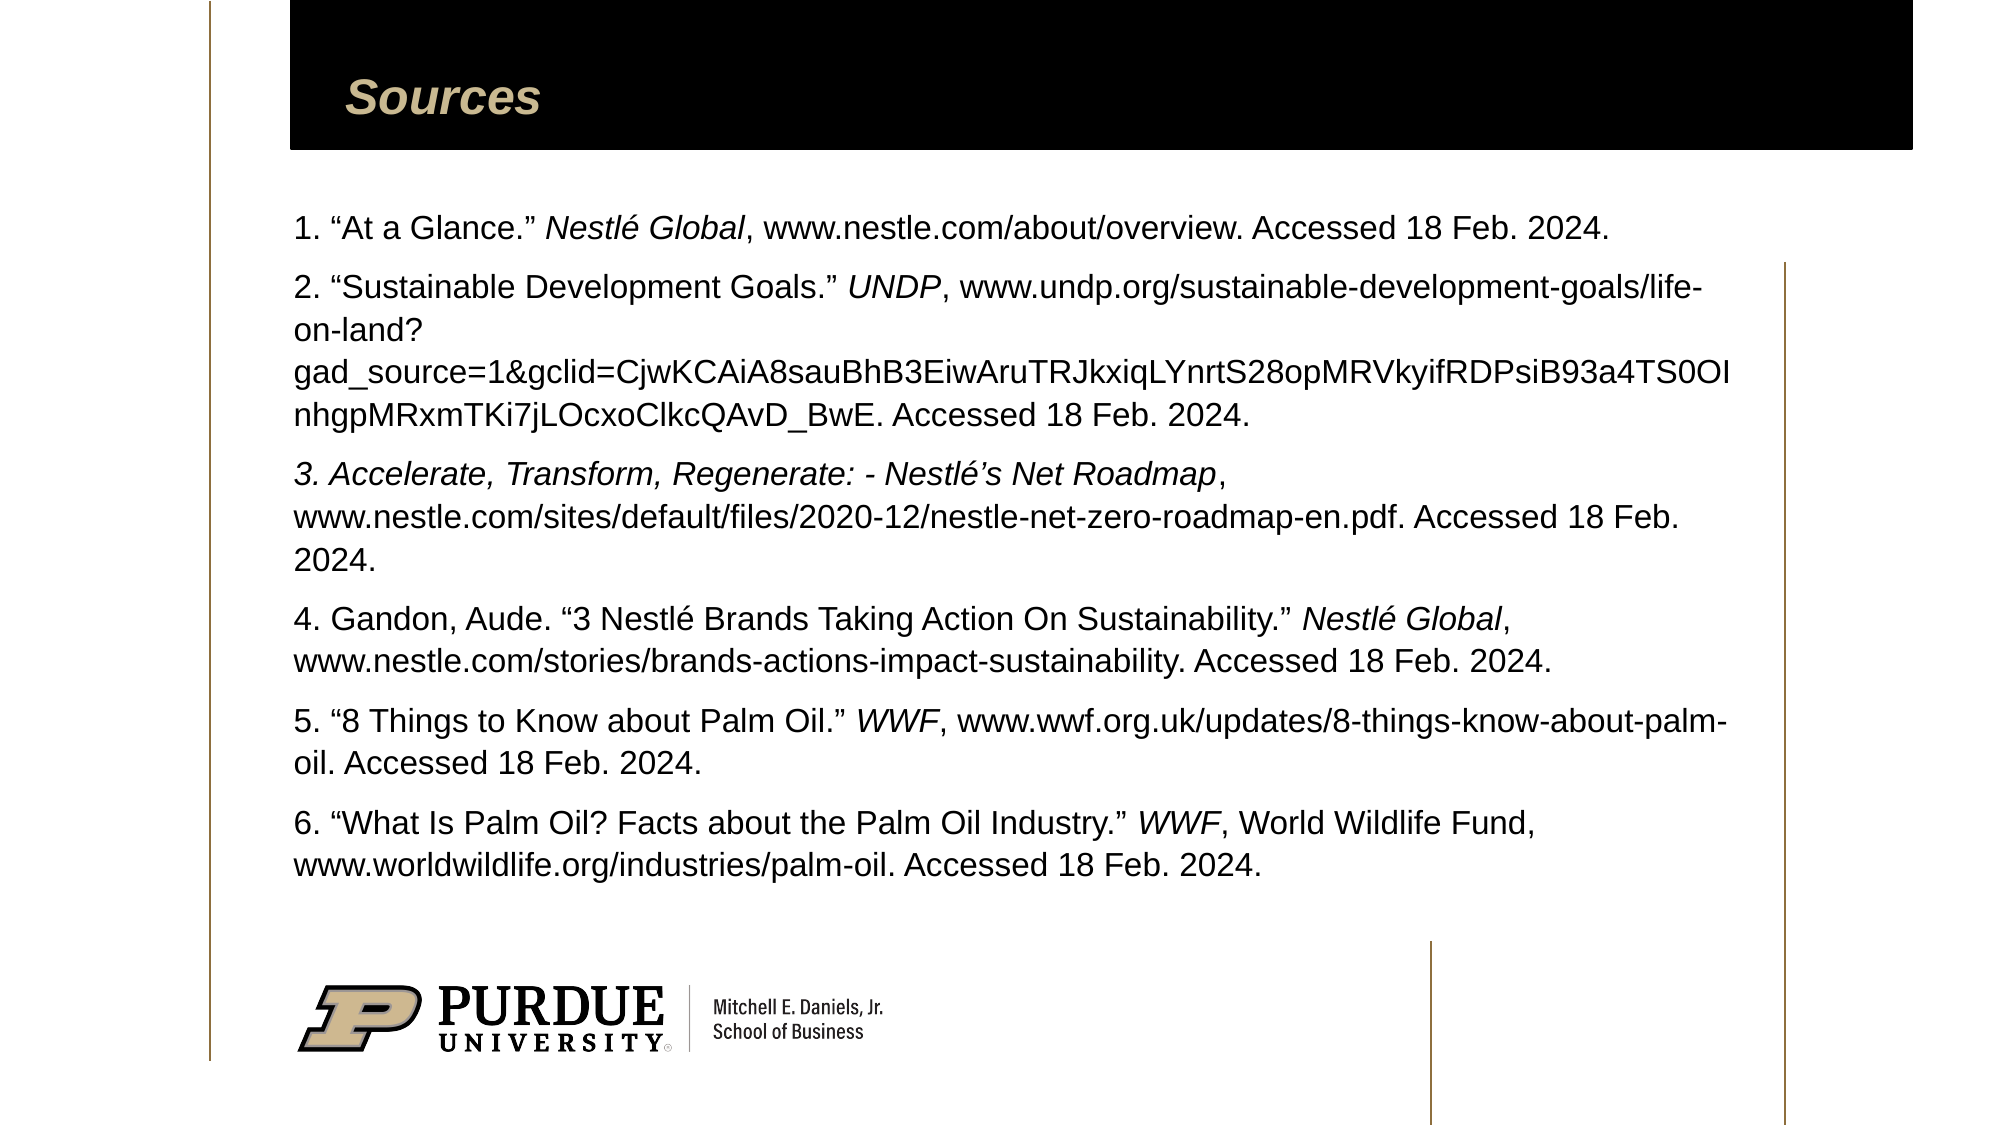

# Sources
1. “At a Glance.” Nestlé Global, www.nestle.com/about/overview. Accessed 18 Feb. 2024.
2. “Sustainable Development Goals.” UNDP, www.undp.org/sustainable-development-goals/life-on-land?gad_source=1&gclid=CjwKCAiA8sauBhB3EiwAruTRJkxiqLYnrtS28opMRVkyifRDPsiB93a4TS0OInhgpMRxmTKi7jLOcxoClkcQAvD_BwE. Accessed 18 Feb. 2024.
3. Accelerate, Transform, Regenerate: - Nestlé’s Net Roadmap, www.nestle.com/sites/default/files/2020-12/nestle-net-zero-roadmap-en.pdf. Accessed 18 Feb. 2024.
4. Gandon, Aude. “3 Nestlé Brands Taking Action On Sustainability.” Nestlé Global, www.nestle.com/stories/brands-actions-impact-sustainability. Accessed 18 Feb. 2024.
5. “8 Things to Know about Palm Oil.” WWF, www.wwf.org.uk/updates/8-things-know-about-palm-oil. Accessed 18 Feb. 2024.
6. “What Is Palm Oil? Facts about the Palm Oil Industry.” WWF, World Wildlife Fund, www.worldwildlife.org/industries/palm-oil. Accessed 18 Feb. 2024.